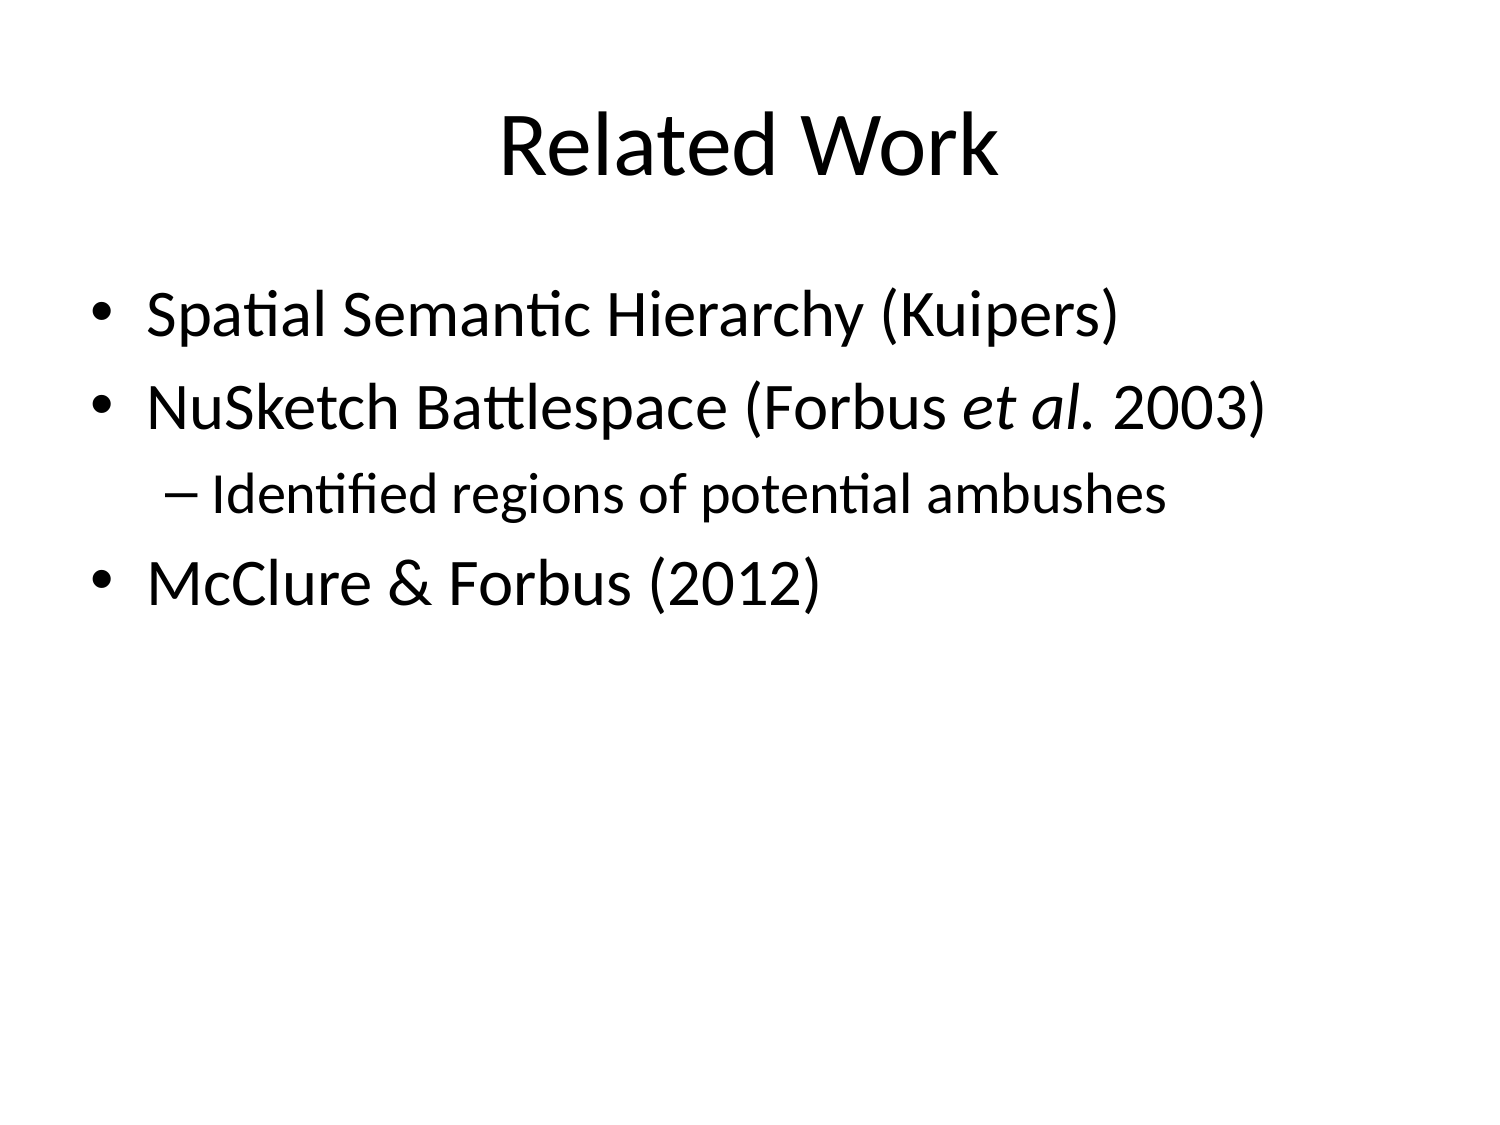

# Related Work
Spatial Semantic Hierarchy (Kuipers)
NuSketch Battlespace (Forbus et al. 2003)
Identified regions of potential ambushes
McClure & Forbus (2012)